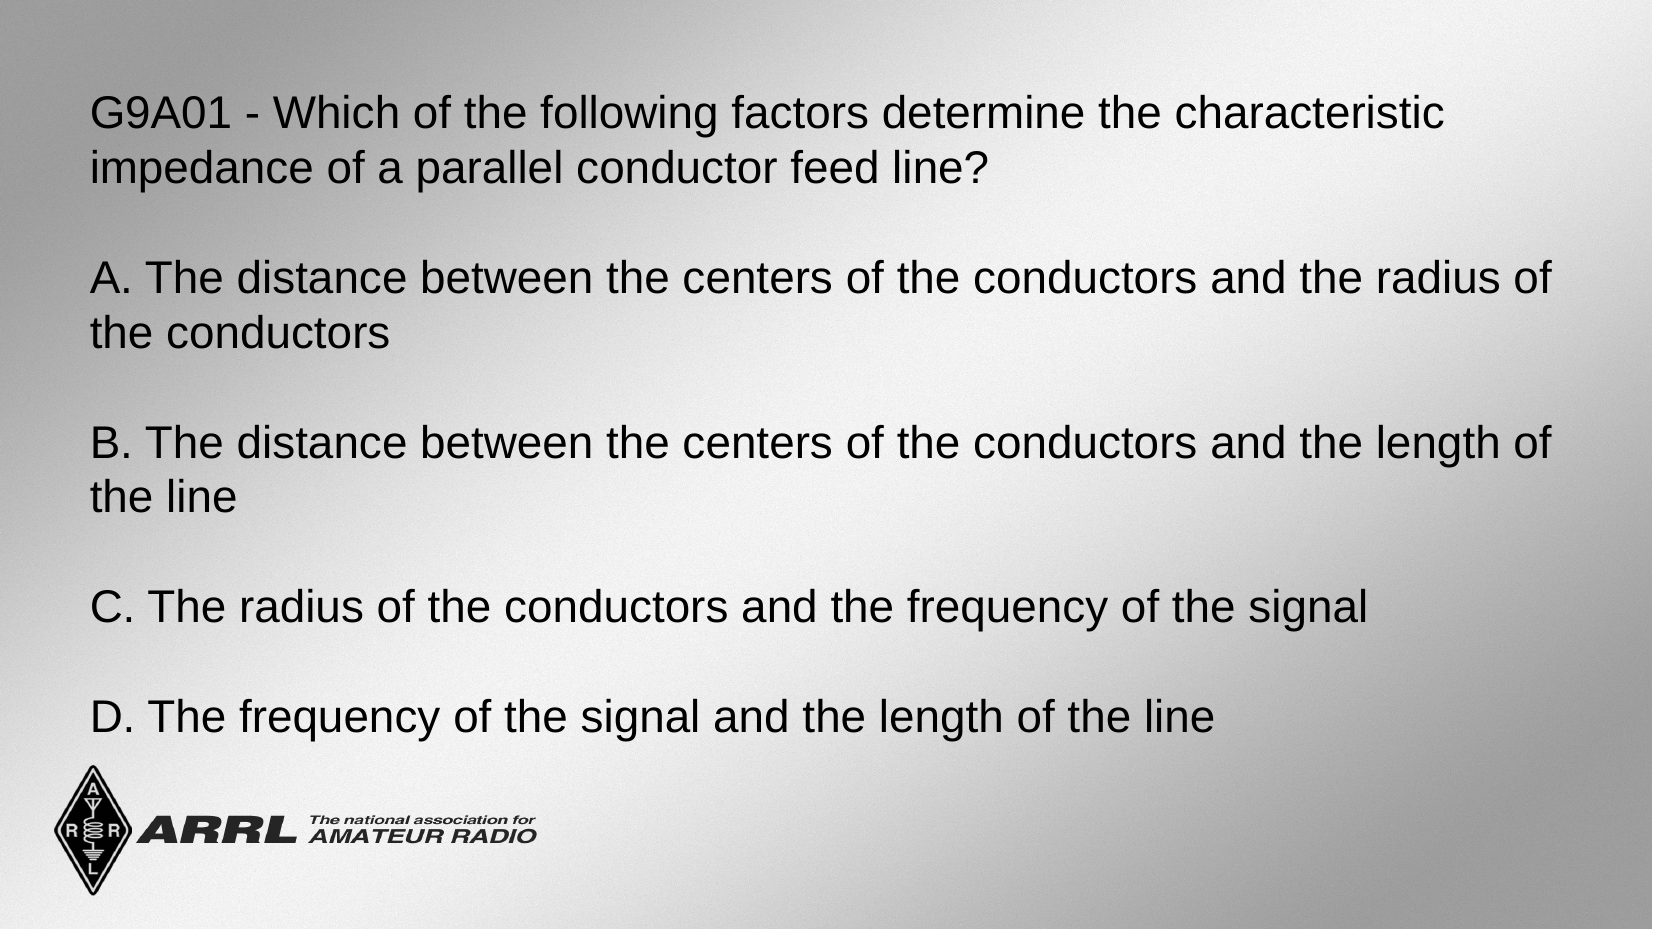

G9A01 - Which of the following factors determine the characteristic impedance of a parallel conductor feed line?

A. The distance between the centers of the conductors and the radius of the conductors

B. The distance between the centers of the conductors and the length of the line

C. The radius of the conductors and the frequency of the signal

D. The frequency of the signal and the length of the line